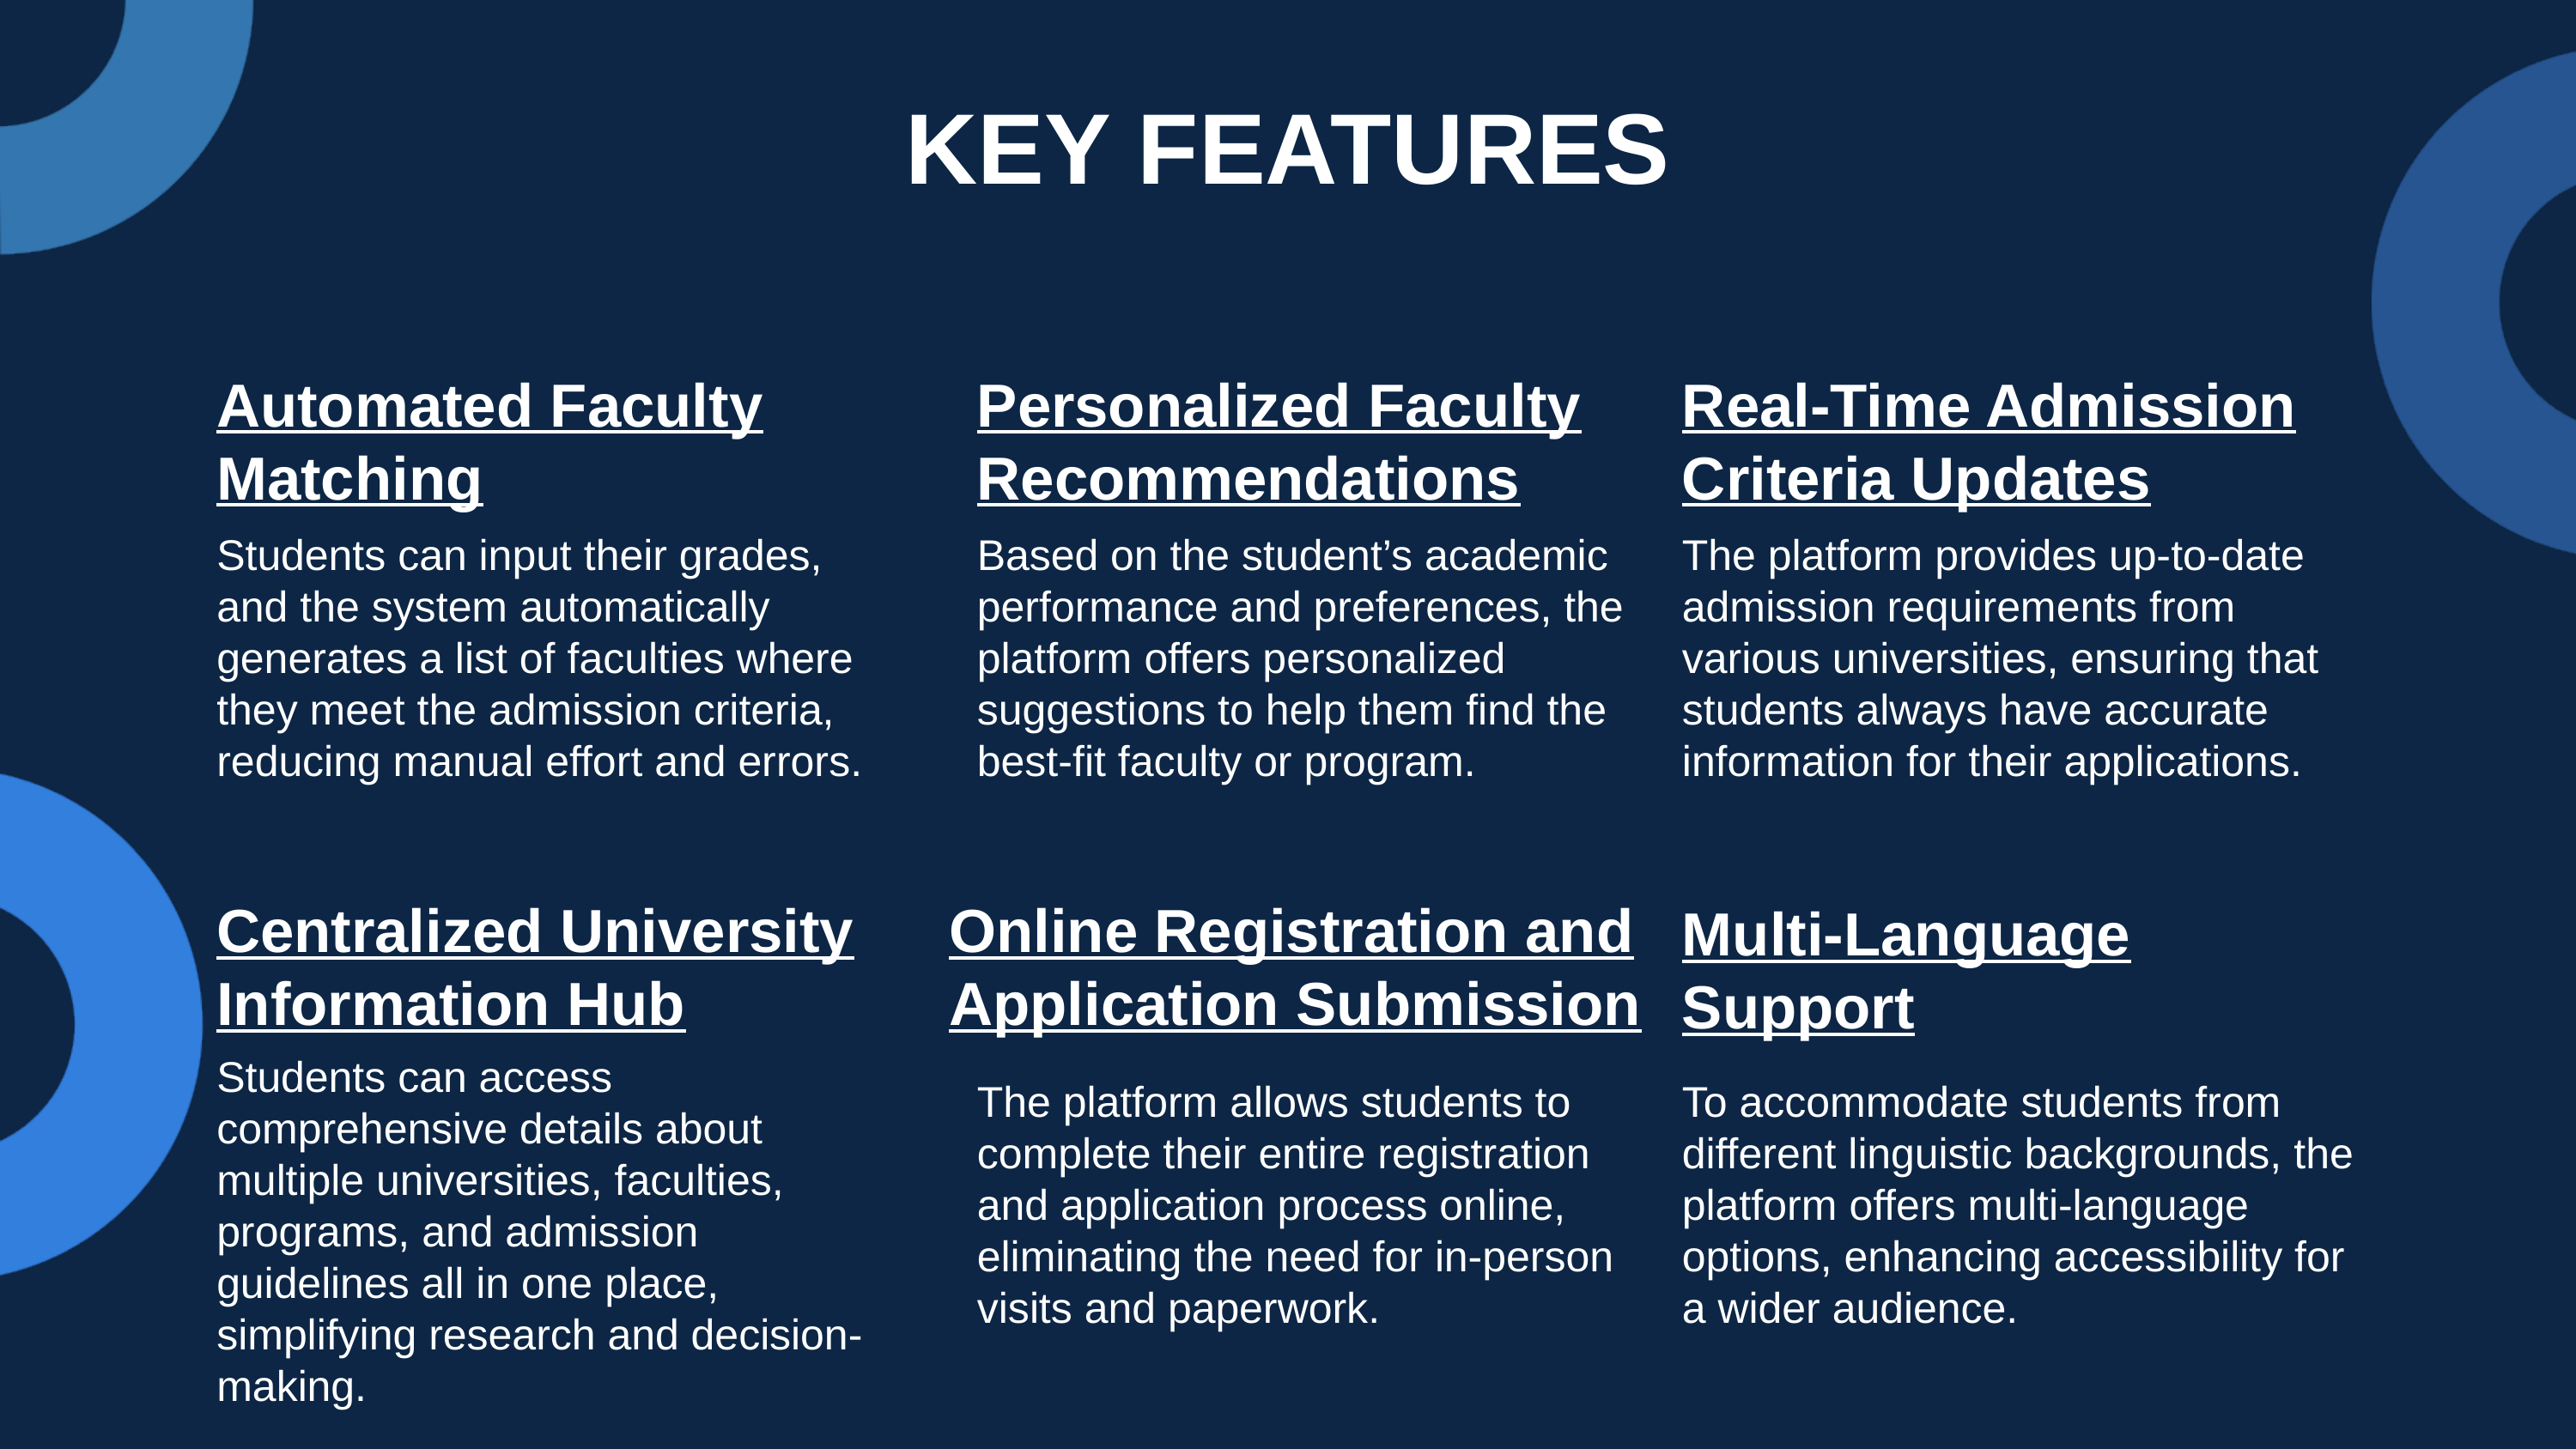

KEY FEATURES
Automated Faculty Matching
Personalized Faculty Recommendations
Real-Time Admission Criteria Updates
Students can input their grades, and the system automatically generates a list of faculties where they meet the admission criteria, reducing manual effort and errors.
Based on the student’s academic performance and preferences, the platform offers personalized suggestions to help them find the best-fit faculty or program.
The platform provides up-to-date admission requirements from various universities, ensuring that students always have accurate information for their applications.
Centralized University Information Hub
Online Registration and Application Submission
Multi-Language Support
Students can access comprehensive details about multiple universities, faculties, programs, and admission guidelines all in one place, simplifying research and decision-making.
The platform allows students to complete their entire registration and application process online, eliminating the need for in-person visits and paperwork.
To accommodate students from different linguistic backgrounds, the platform offers multi-language options, enhancing accessibility for a wider audience.